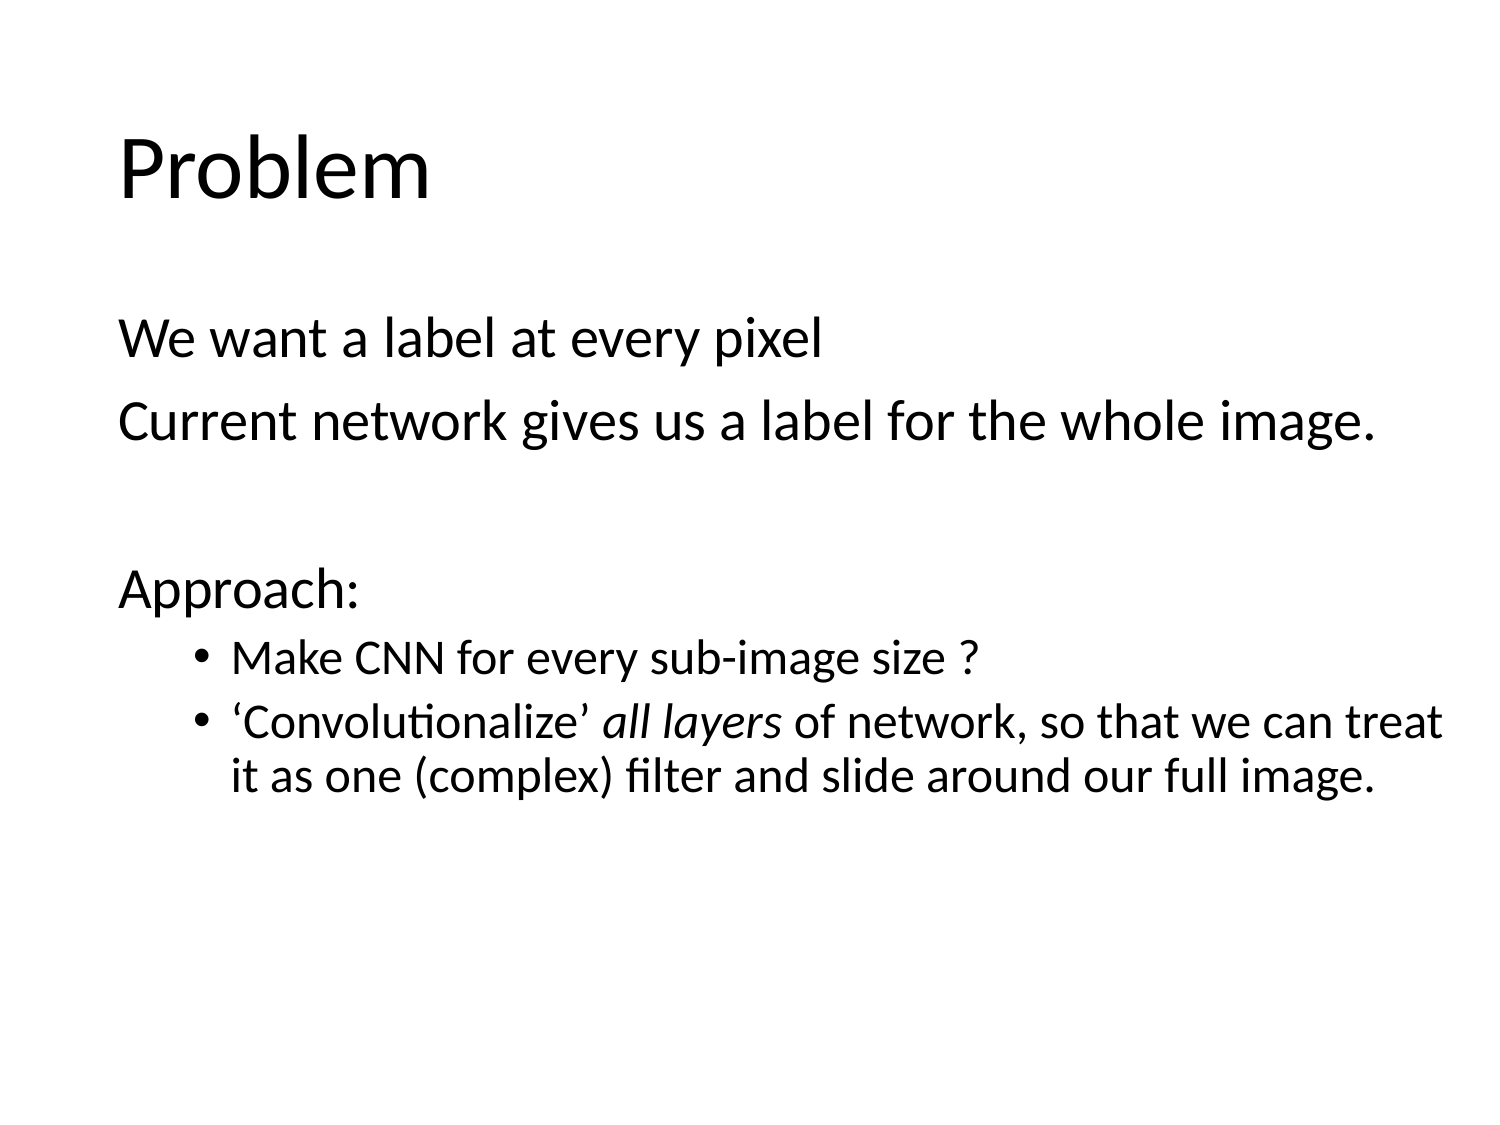

# Problem
We want a label at every pixel
Current network gives us a label for the whole image.

Approach:
Make CNN for every sub-image size ?
‘Convolutionalize’ all layers of network, so that we can treat it as one (complex) filter and slide around our full image.